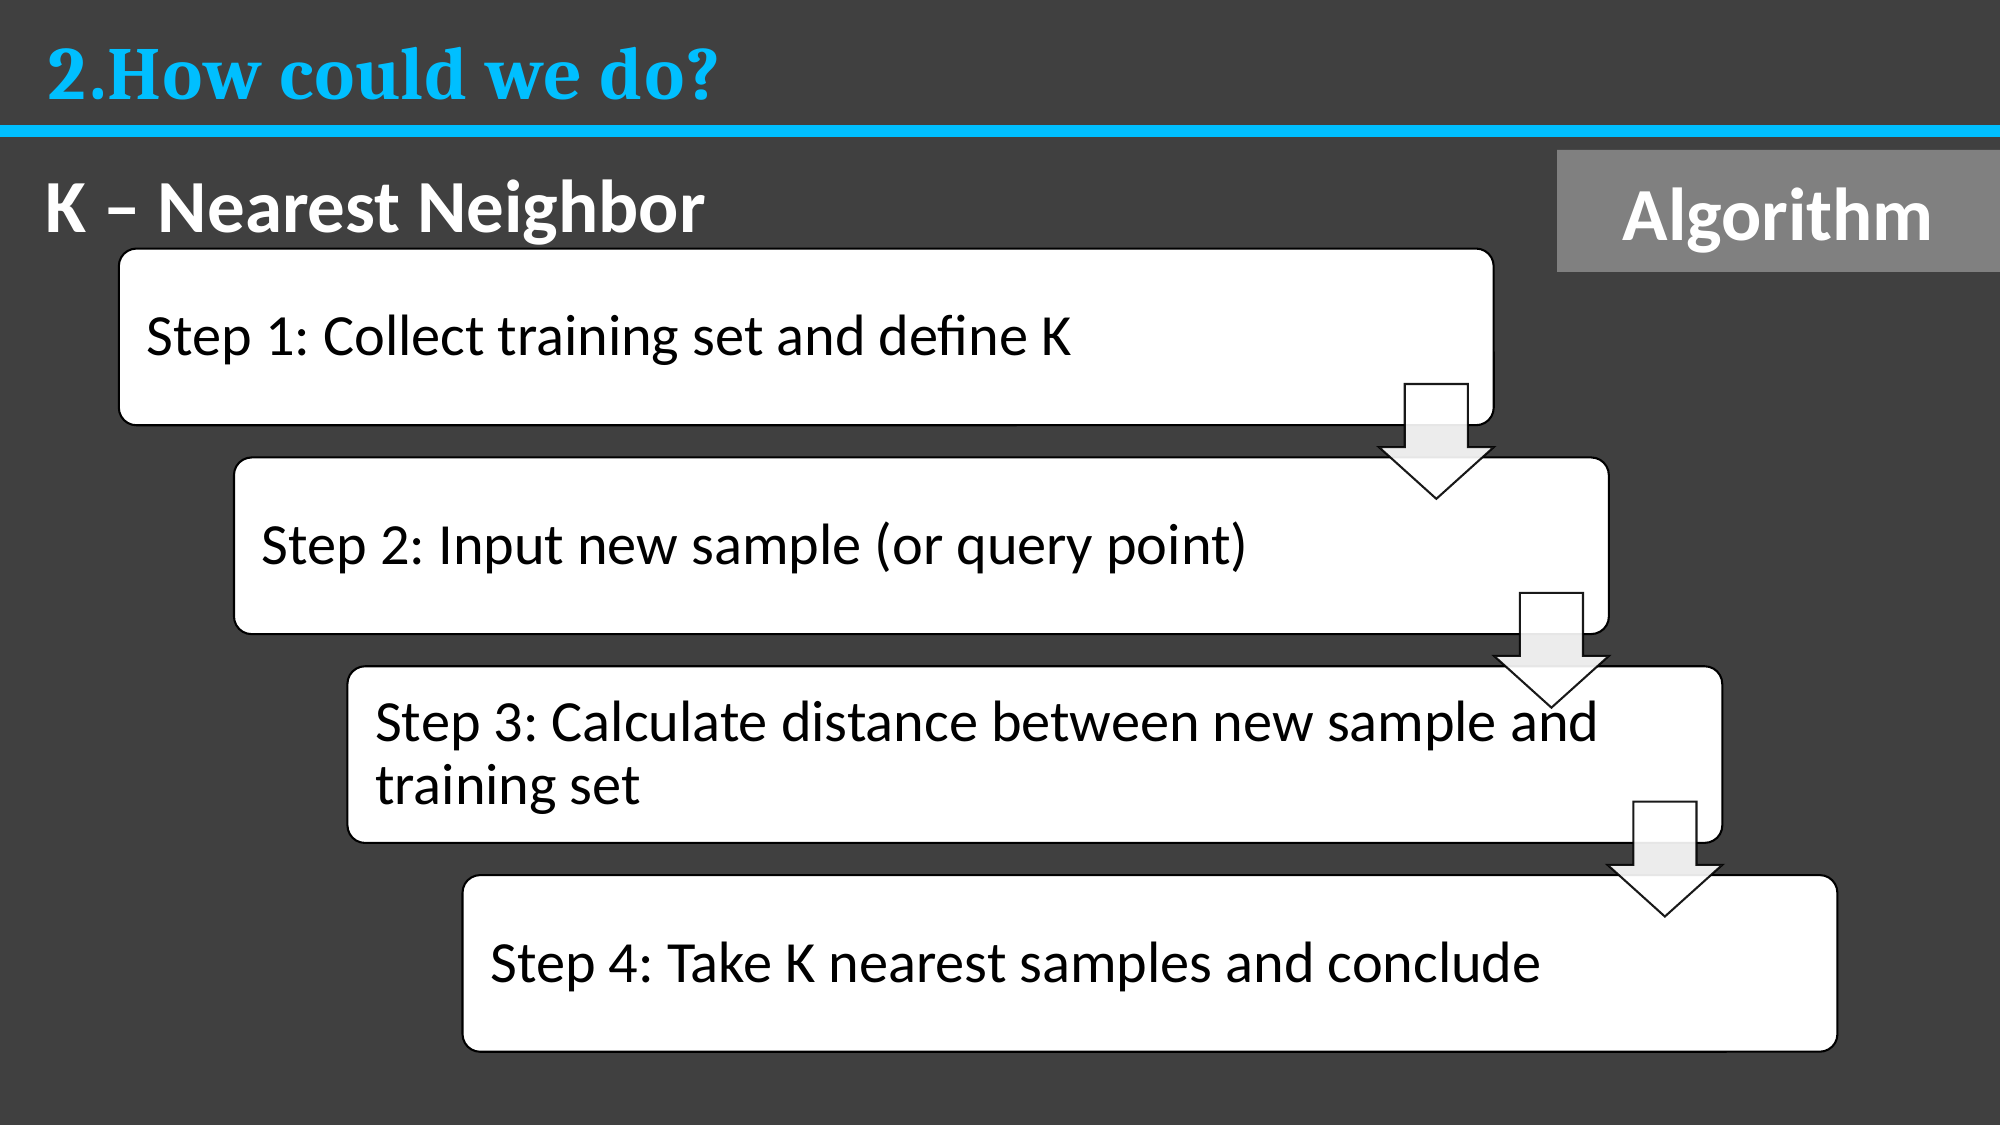

2.How could we do?
Algorithm
K – Nearest Neighbor

Step 1: Collect training set and define K
Step 2: Input new sample (or query point)
Step 3: Calculate distance between new sample and training set
Step 4: Take K nearest samples and conclude